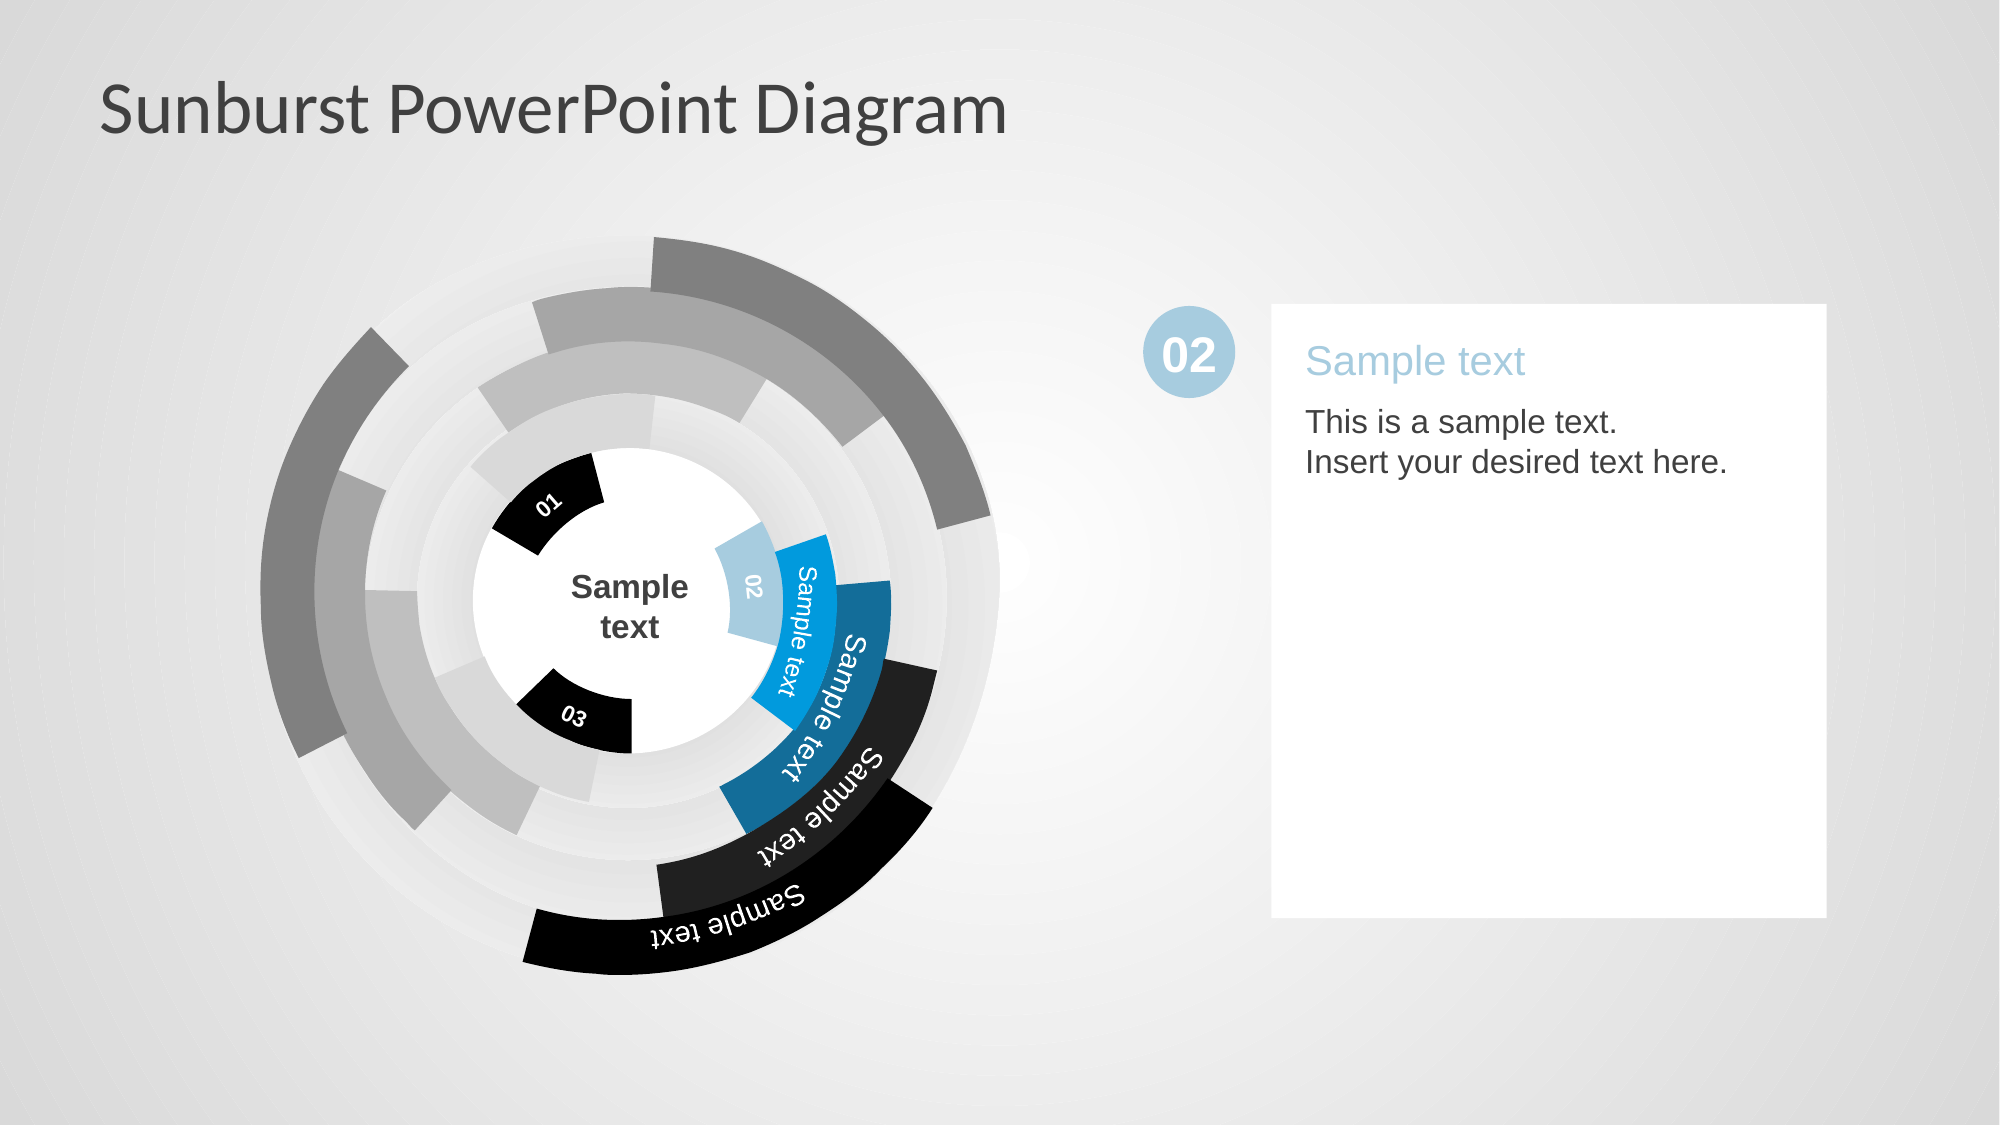

# Sunburst PowerPoint Diagram

02
Sample text
This is a sample text.
Insert your desired text here.

01

Sample text
02

Sample text

Sample text
03
Sample text

Sample text